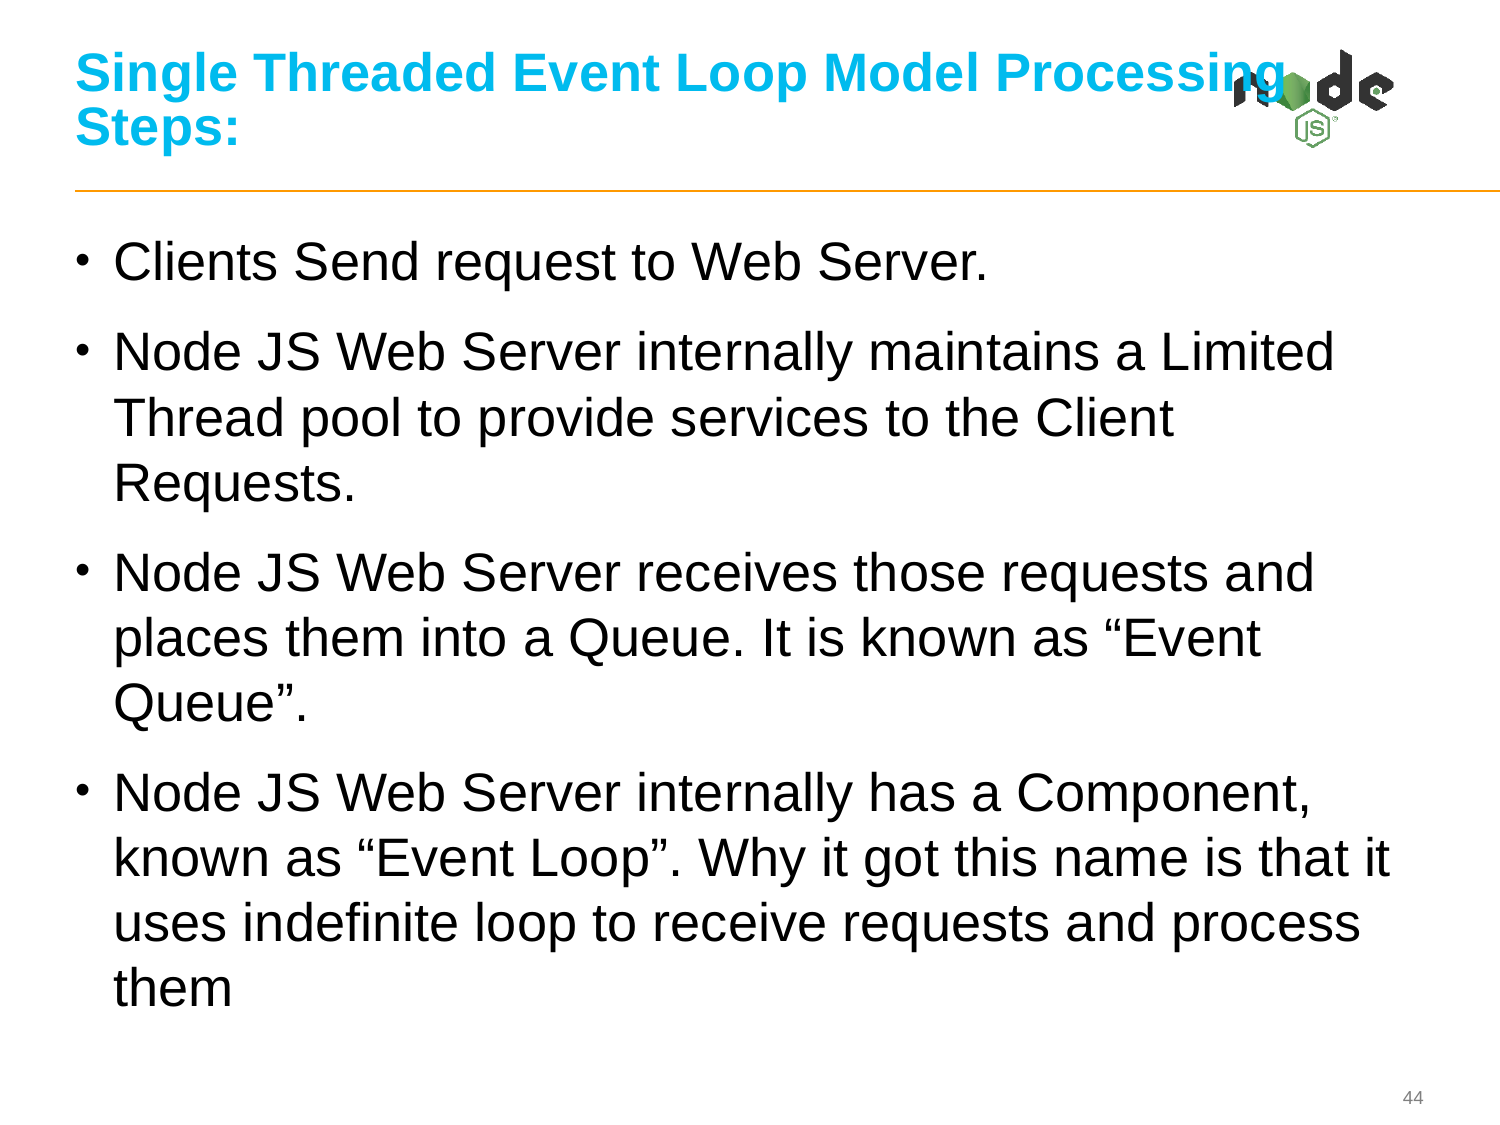

# Single Threaded Event Loop Model Processing Steps:
Clients Send request to Web Server.
Node JS Web Server internally maintains a Limited Thread pool to provide services to the Client Requests.
Node JS Web Server receives those requests and places them into a Queue. It is known as “Event Queue”.
Node JS Web Server internally has a Component, known as “Event Loop”. Why it got this name is that it uses indefinite loop to receive requests and process them